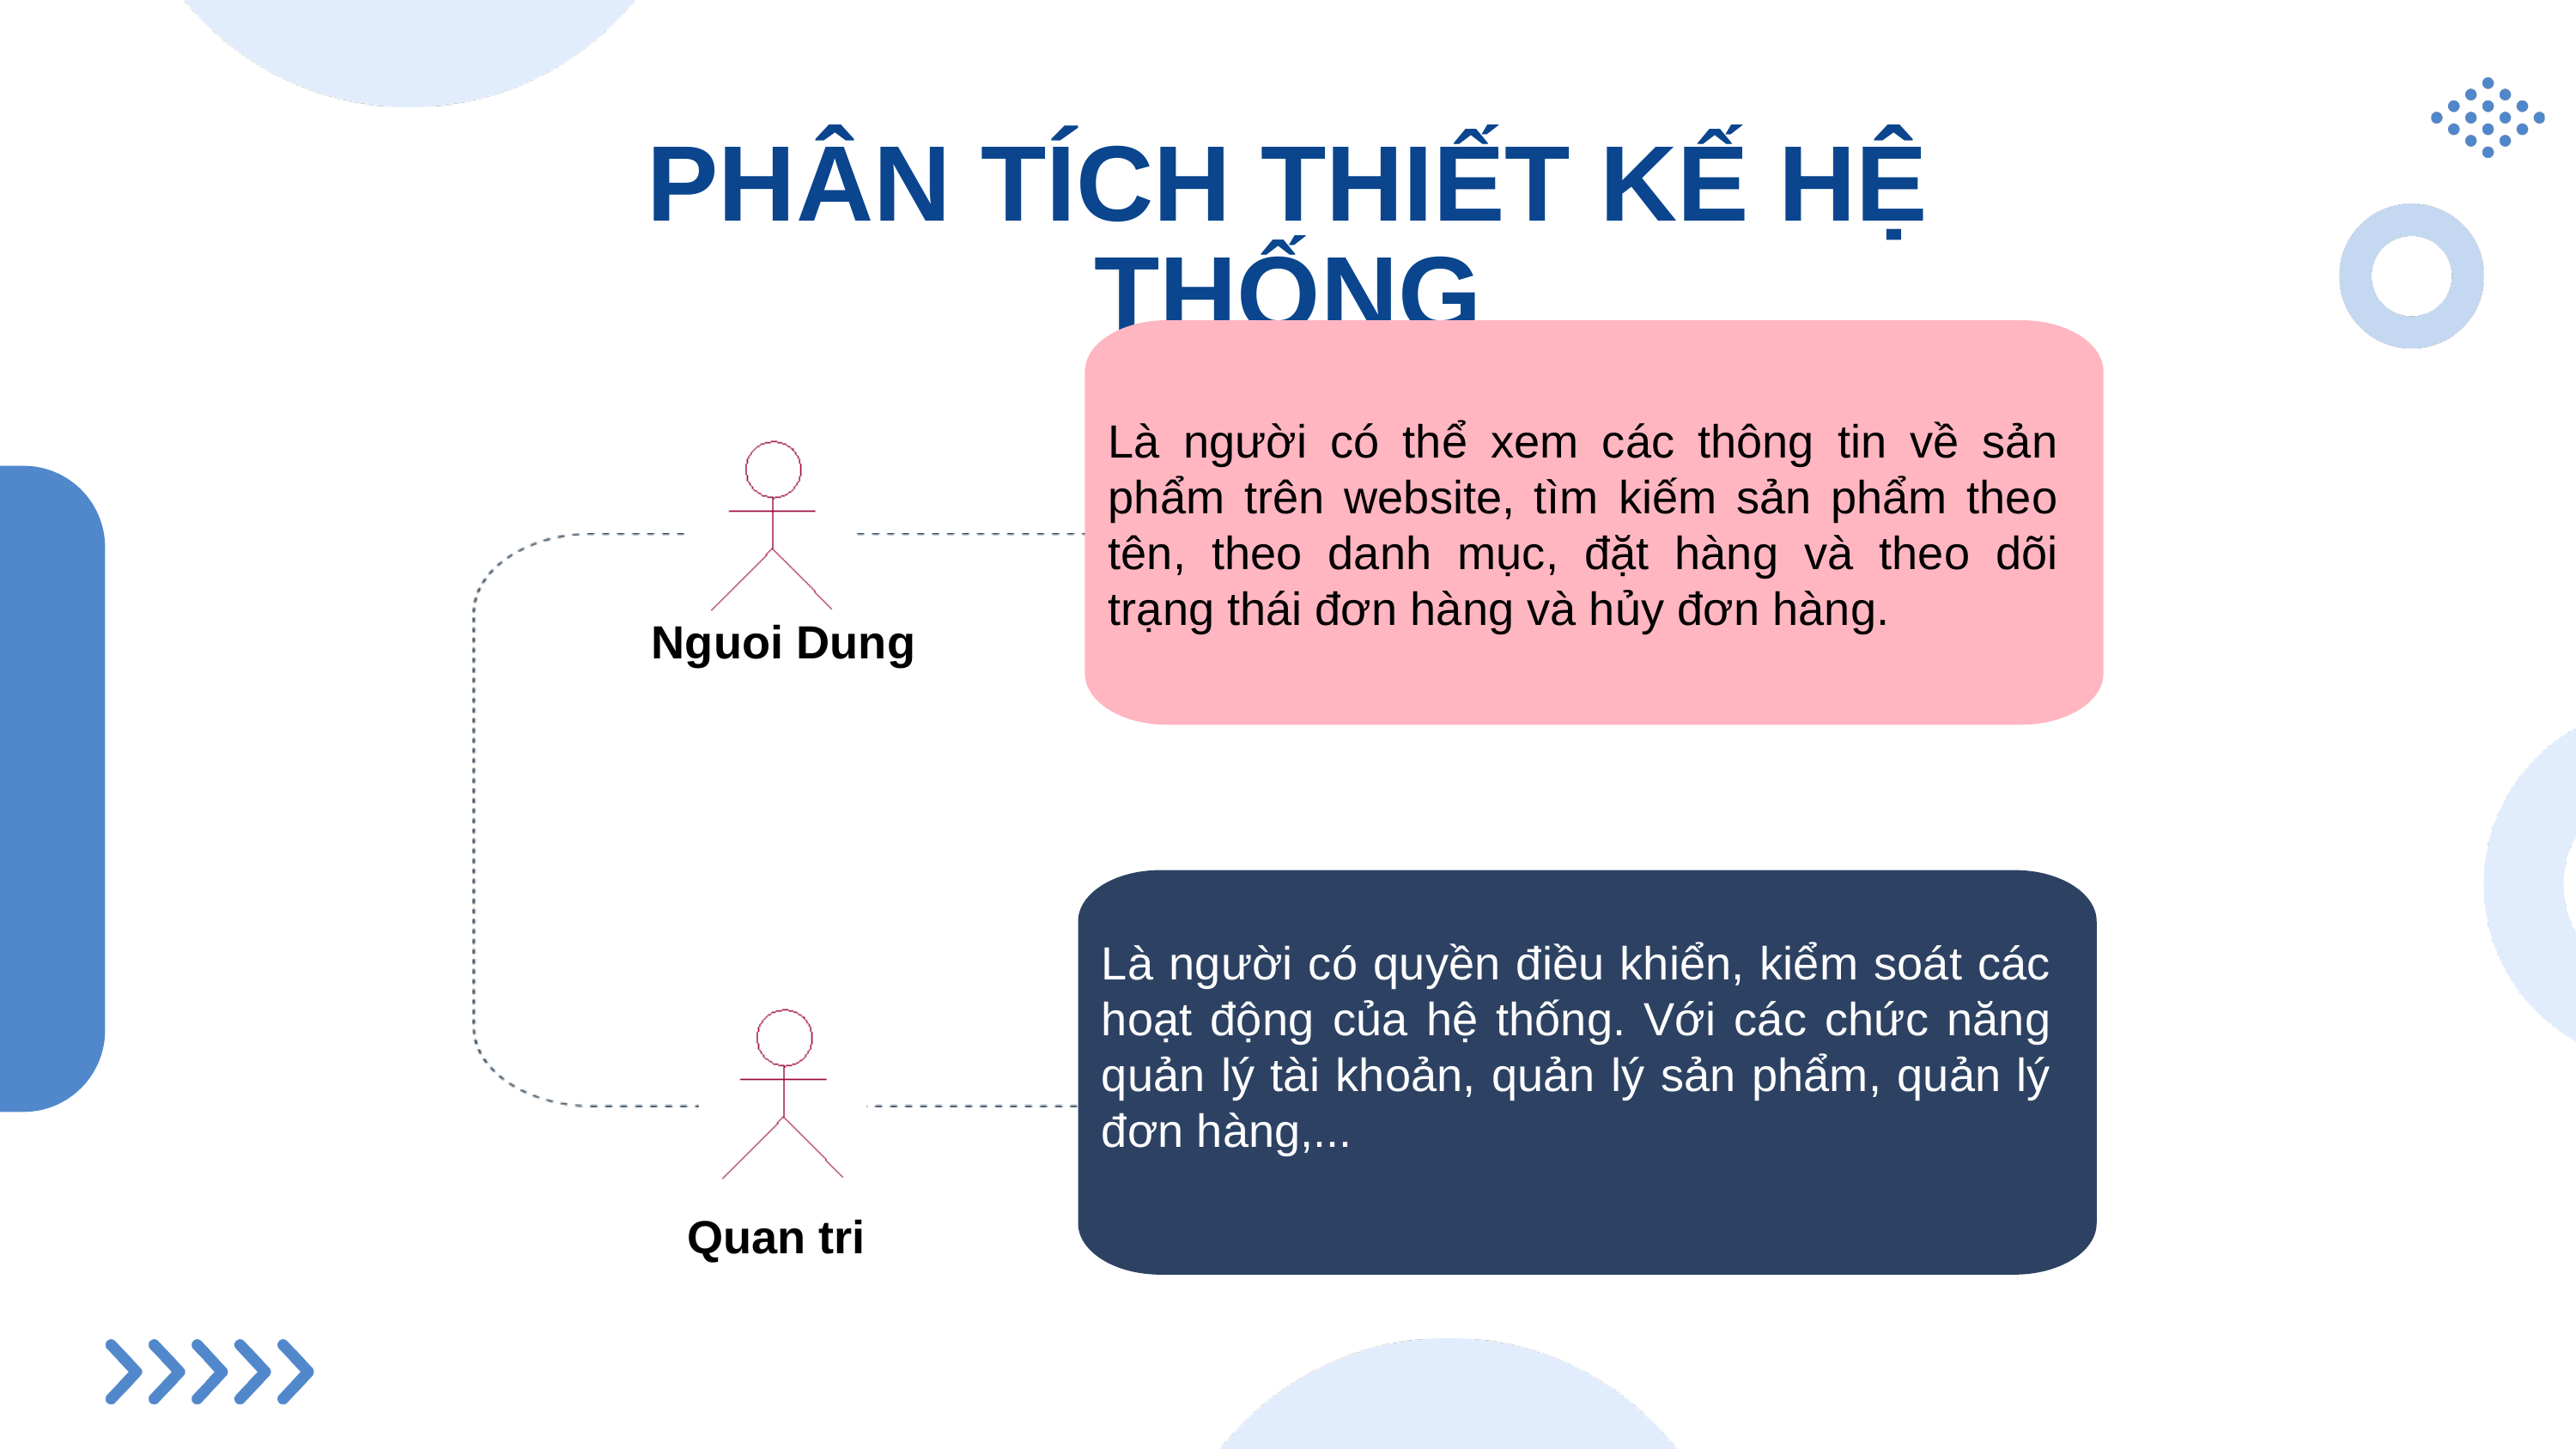

PHÂN TÍCH THIẾT KẾ HỆ THỐNG

Là người có thể xem các thông tin về sản phẩm trên website, tìm kiếm sản phẩm theo tên, theo danh mục, đặt hàng và theo dõi trạng thái đơn hàng và hủy đơn hàng.

Nguoi Dung

Là người có quyền điều khiển, kiểm soát các hoạt động của hệ thống. Với các chức năng quản lý tài khoản, quản lý sản phẩm, quản lý đơn hàng,...

Quan tri